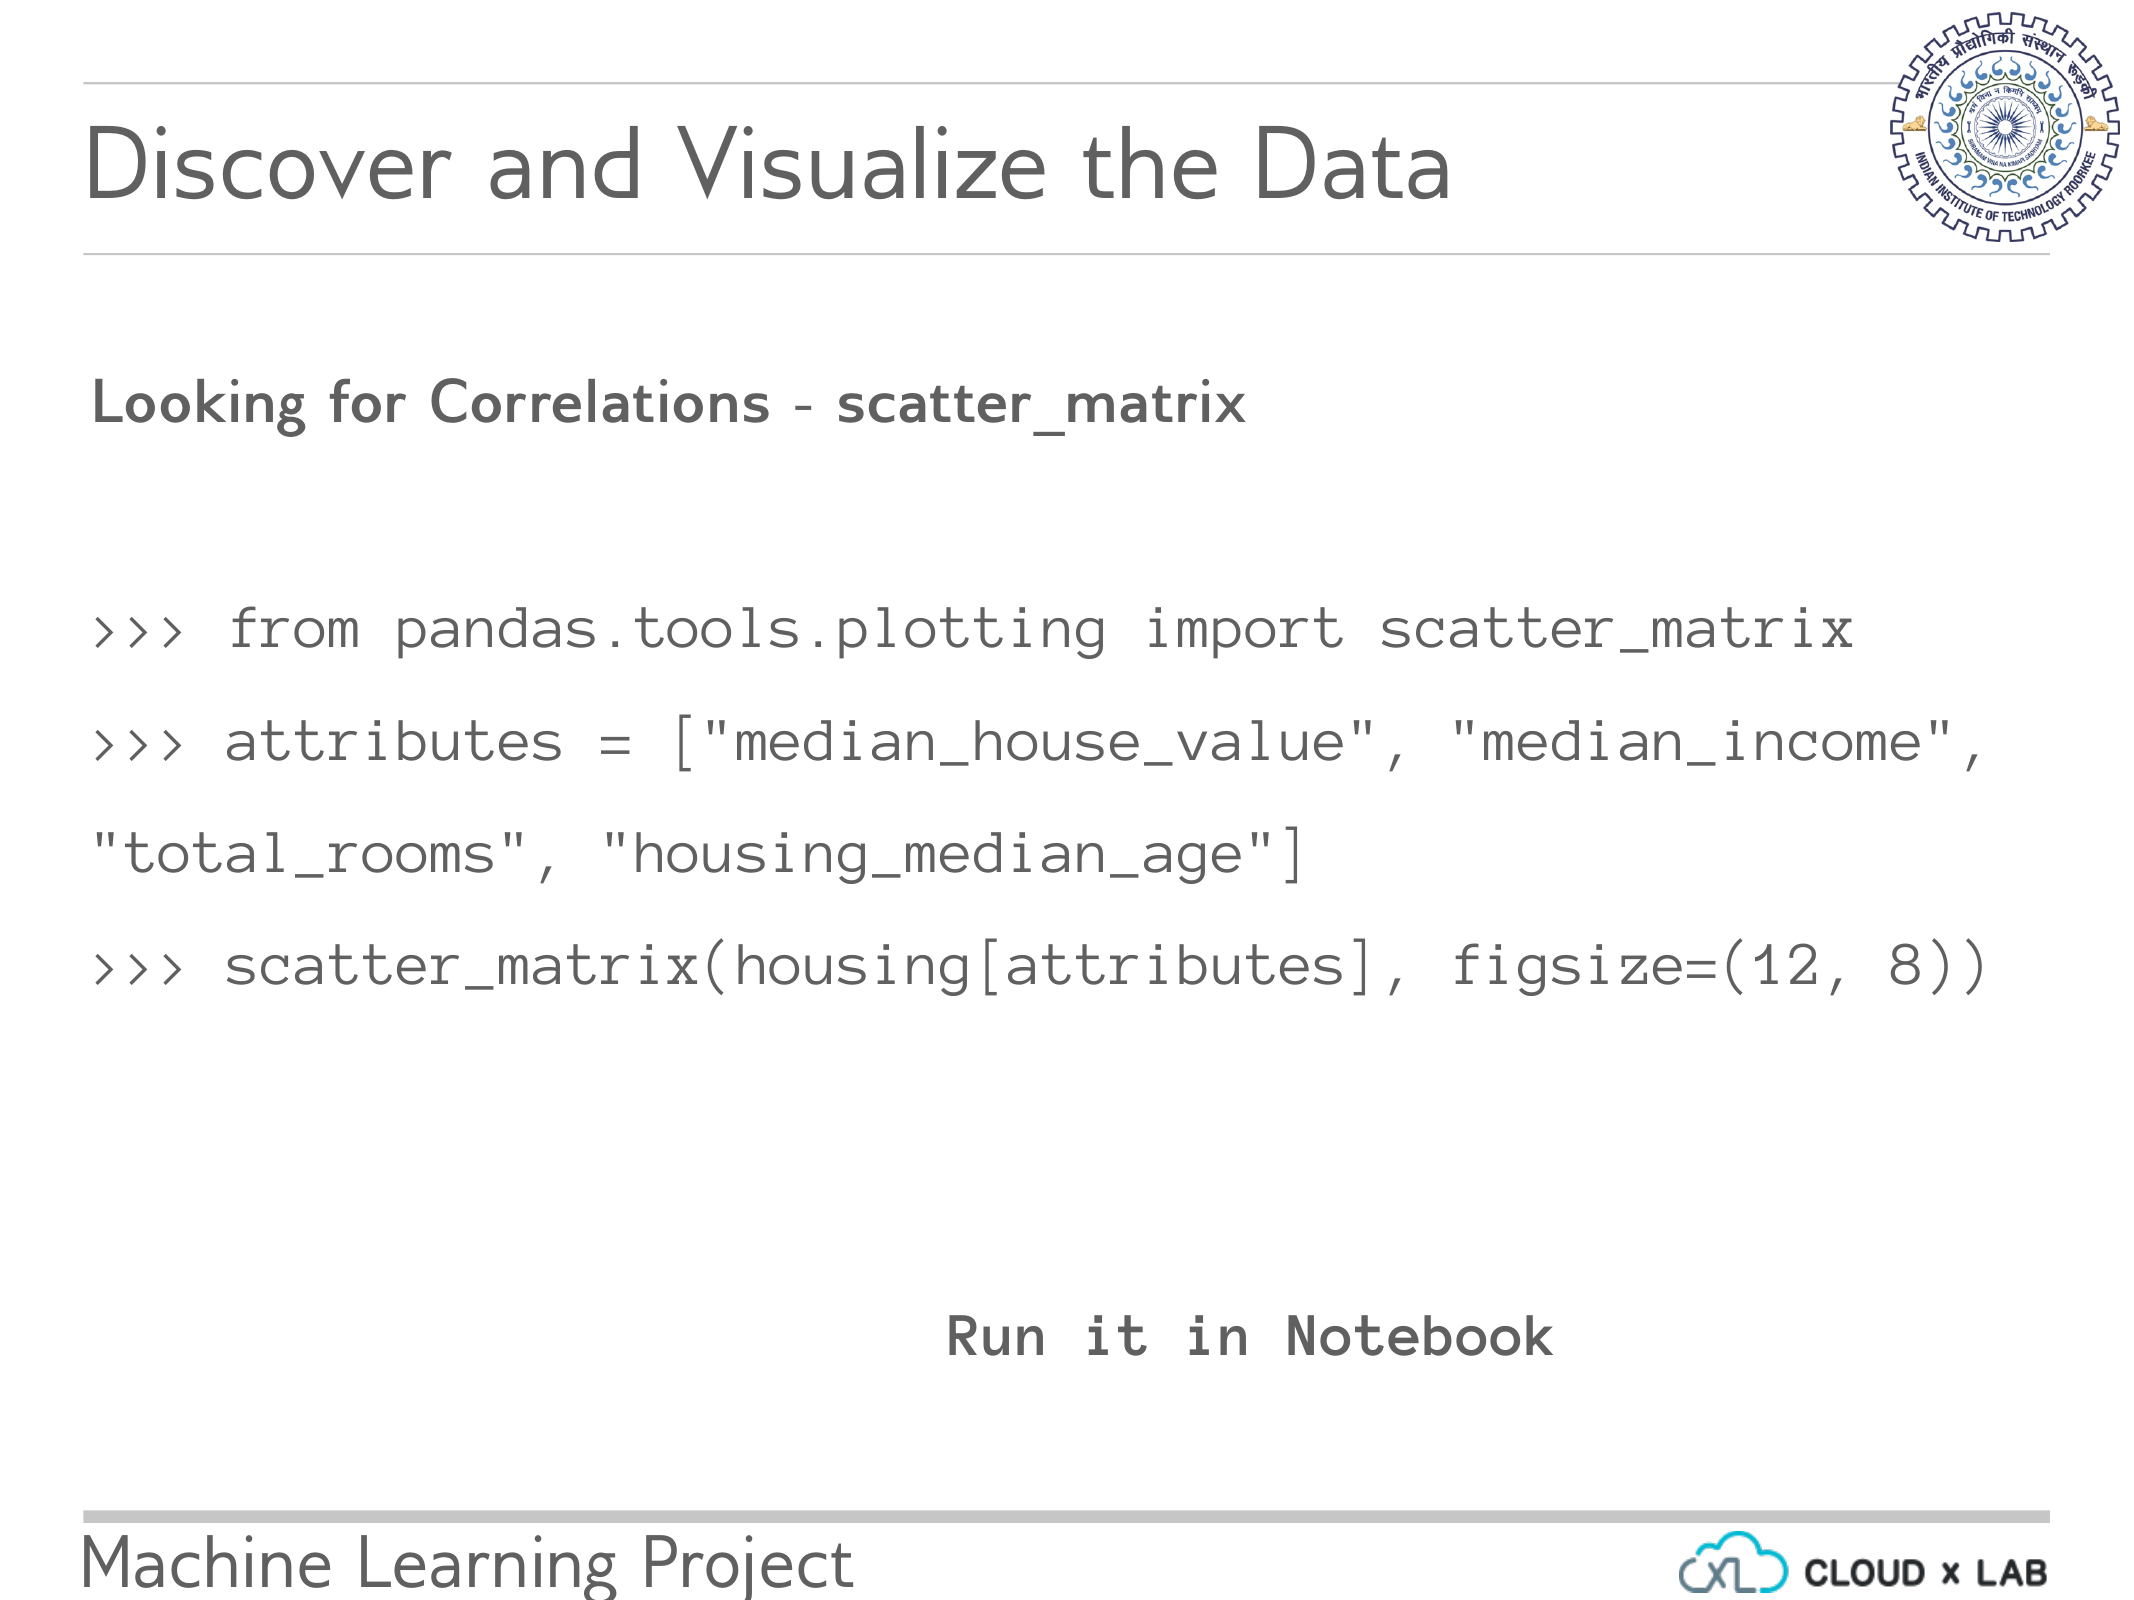

Discover and Visualize the Data
Looking for Correlations - scatter_matrix

>>> from pandas.tools.plotting import scatter_matrix
>>> attributes = ["median_house_value", "median_income", "total_rooms", "housing_median_age"]
>>> scatter_matrix(housing[attributes], figsize=(12, 8))
Run it in Notebook